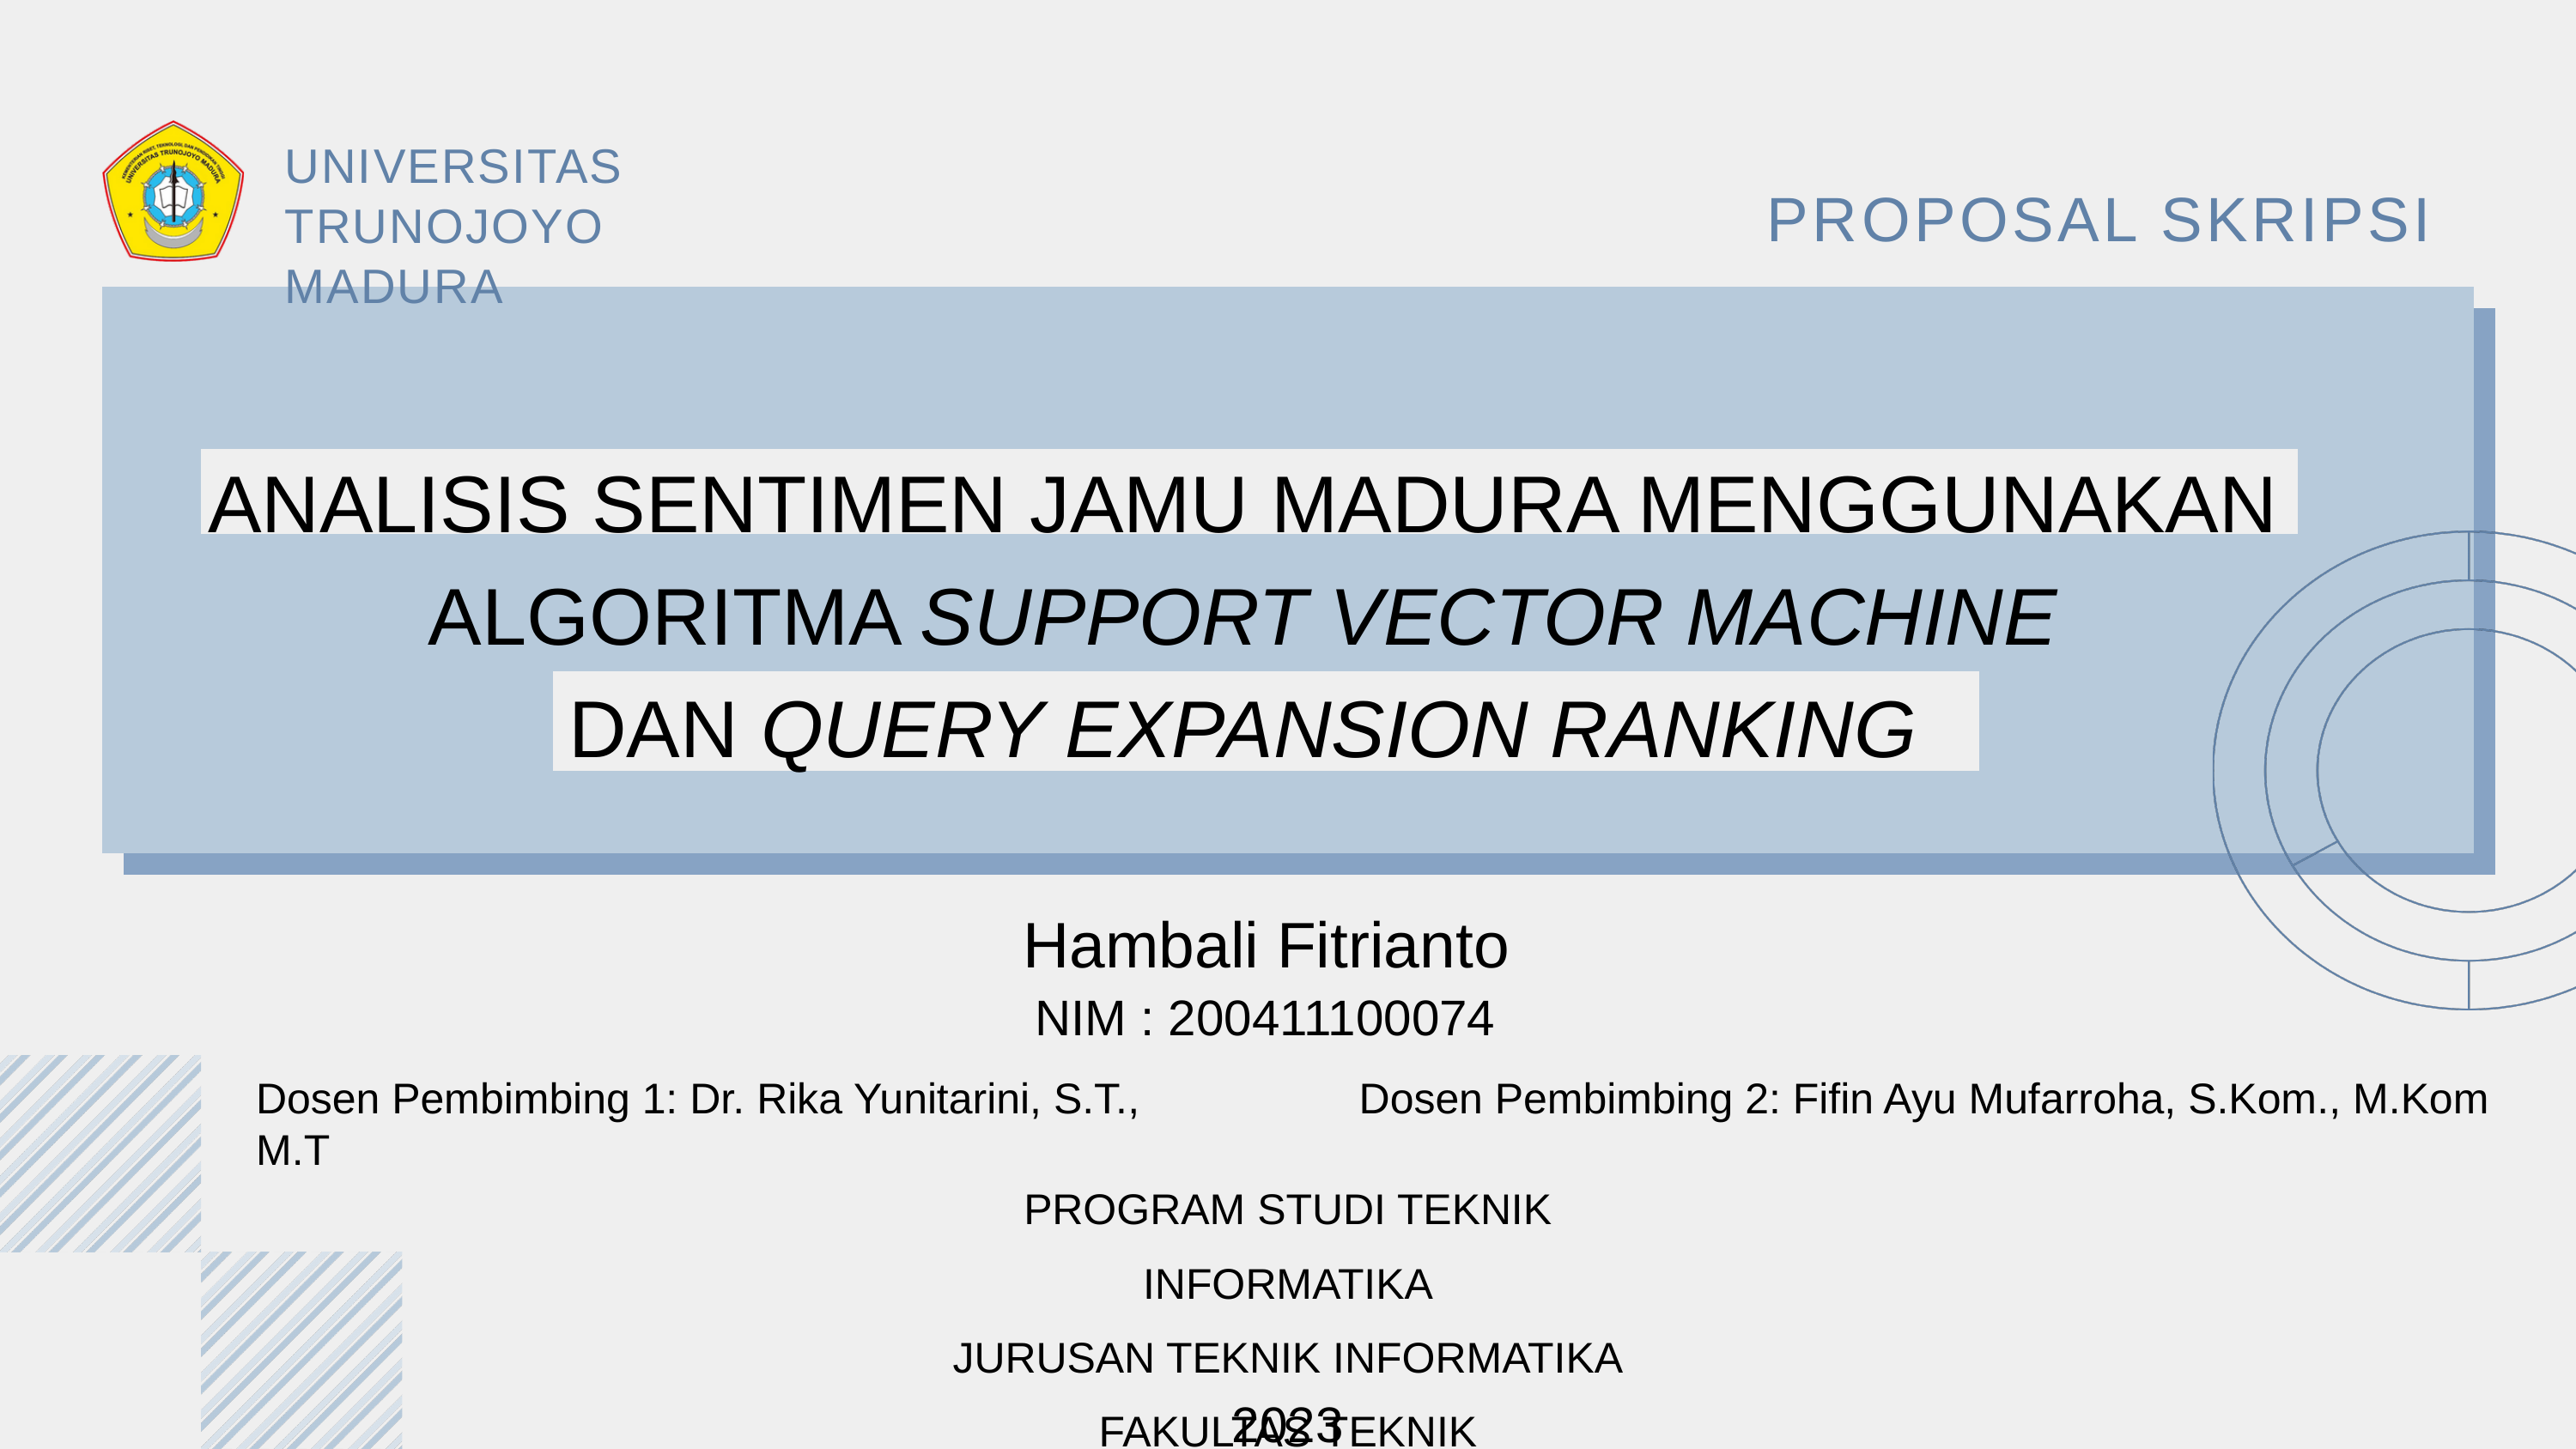

UNIVERSITAS
TRUNOJOYO MADURA
PROPOSAL SKRIPSI

ANALISIS SENTIMEN JAMU MADURA MENGGUNAKAN
ALGORITMA SUPPORT VECTOR MACHINE
DAN QUERY EXPANSION RANKING

Hambali Fitrianto
NIM : 200411100074

Dosen Pembimbing 2: Fifin Ayu Mufarroha, S.Kom., M.Kom
Dosen Pembimbing 1: Dr. Rika Yunitarini, S.T., M.T
PROGRAM STUDI TEKNIK INFORMATIKA
JURUSAN TEKNIK INFORMATIKA
FAKULTAS TEKNIK

2023